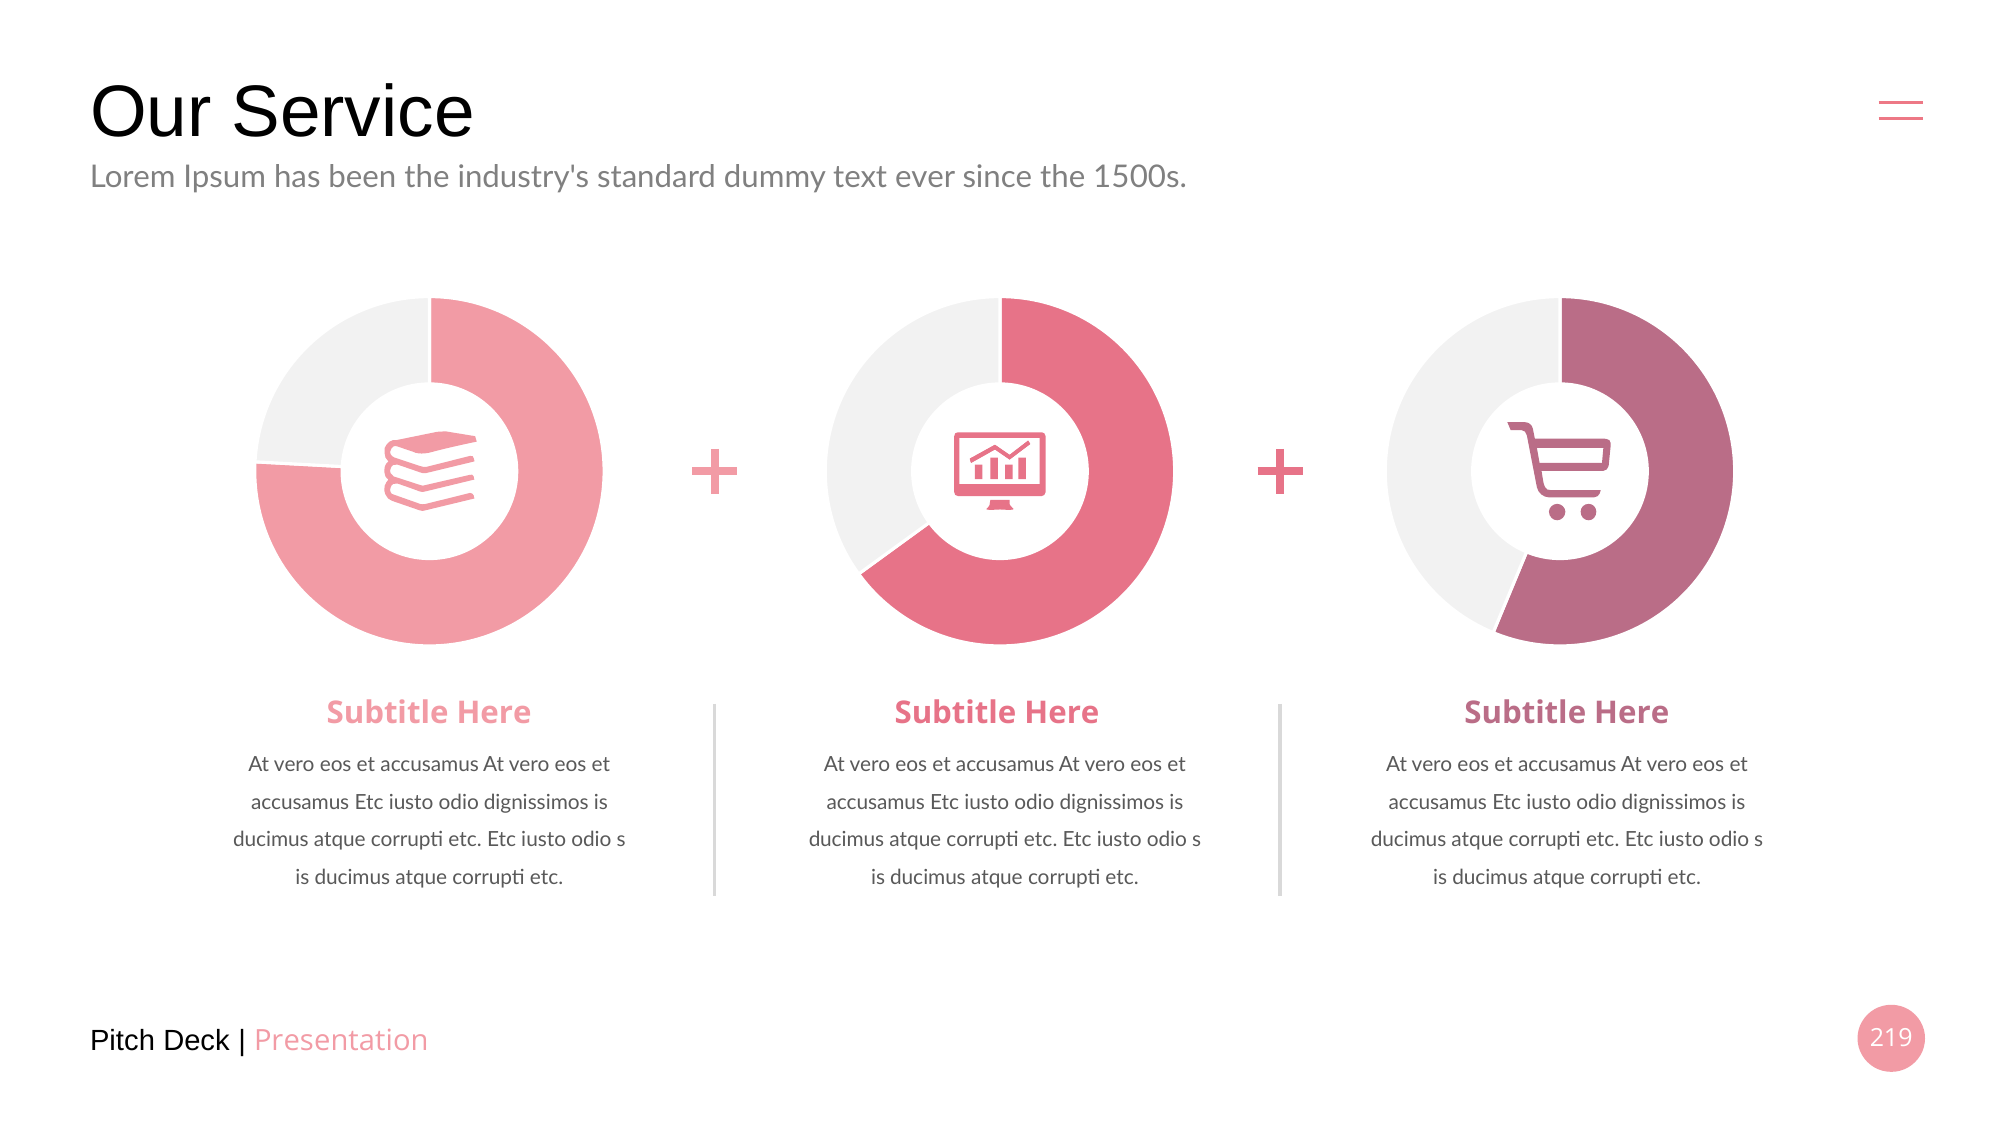

# Our Service
Lorem Ipsum has been the industry's standard dummy text ever since the 1500s.

### Chart

| Category | Sales |
|---|---|
|  | None |
|  | None |
| 3rd Qtr | 22.0 |
| 4th Qtr | 7.0 |

### Chart

| Category | Sales |
|---|---|
|  | None |
|  | None |
| 3rd Qtr | 13.0 |
| 4th Qtr | 7.0 |

### Chart

| Category | Sales |
|---|---|
|  | None |
|  | None |
| 3rd Qtr | 9.0 |
| 4th Qtr | 7.0 |

Subtitle Here
Subtitle Here
Subtitle Here
At vero eos et accusamus At vero eos et accusamus Etc iusto odio dignissimos is ducimus atque corrupti etc. Etc iusto odio s is ducimus atque corrupti etc.
At vero eos et accusamus At vero eos et accusamus Etc iusto odio dignissimos is ducimus atque corrupti etc. Etc iusto odio s is ducimus atque corrupti etc.
At vero eos et accusamus At vero eos et accusamus Etc iusto odio dignissimos is ducimus atque corrupti etc. Etc iusto odio s is ducimus atque corrupti etc.
Pitch Deck | Presentation
219